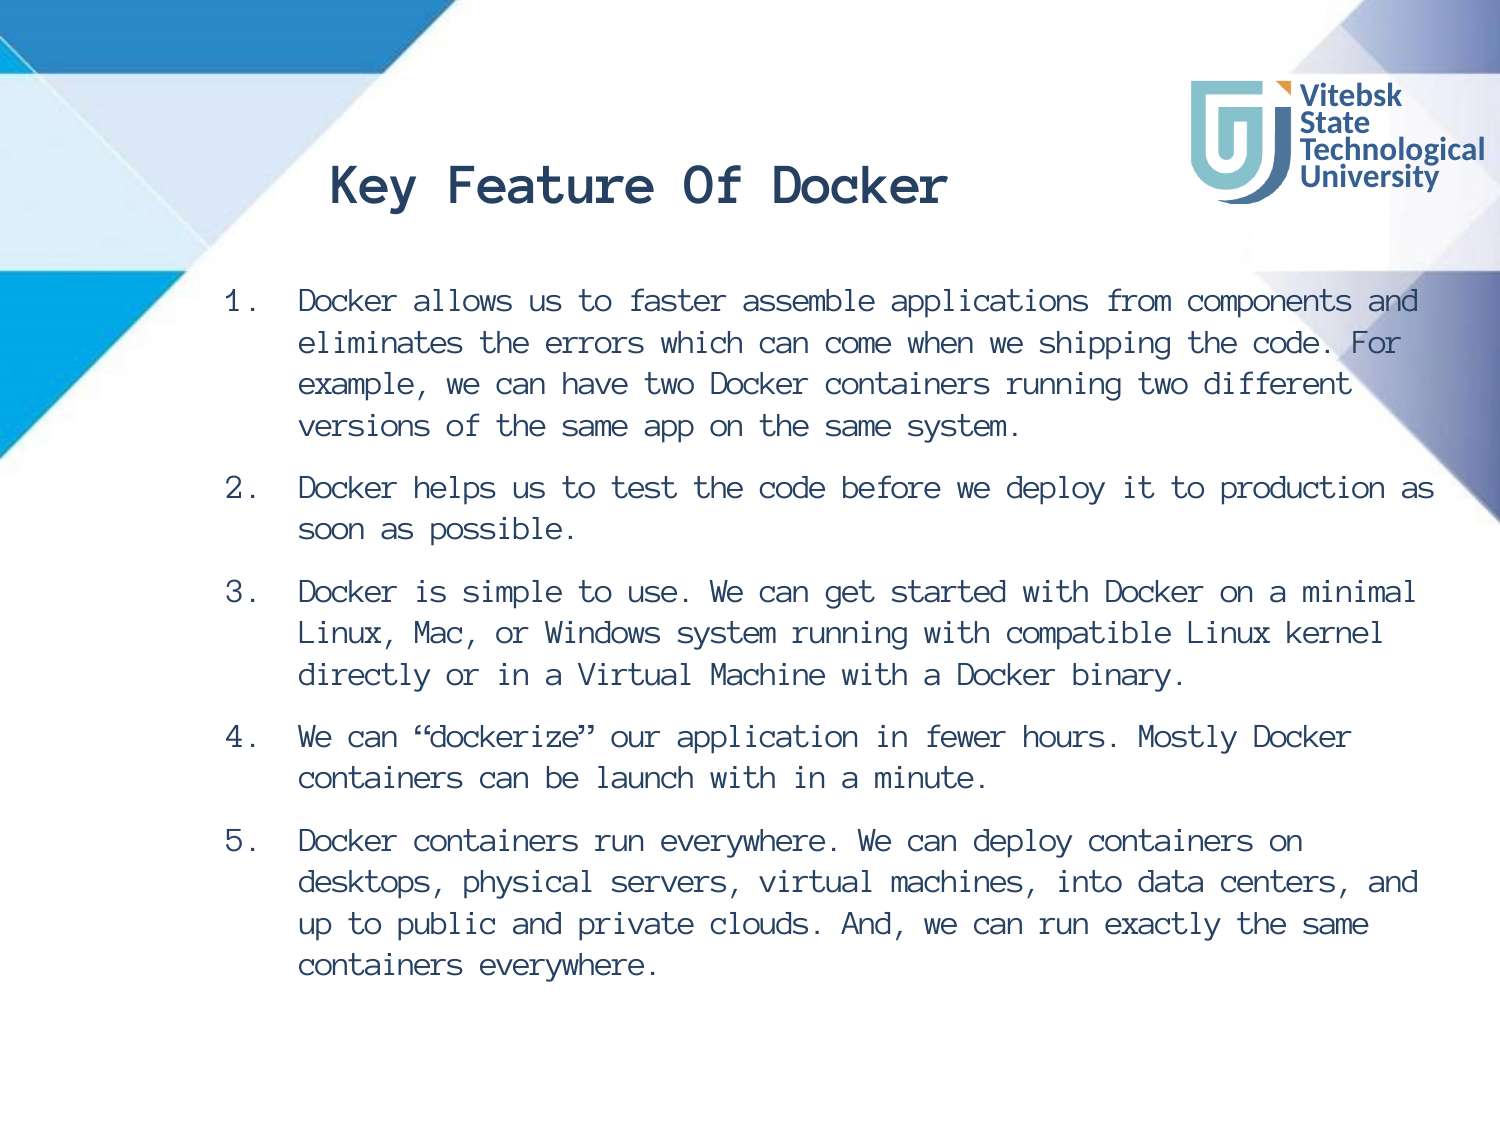

# Key Feature Of Docker
Docker allows us to faster assemble applications from components and eliminates the errors which can come when we shipping the code. For example, we can have two Docker containers running two different versions of the same app on the same system.
Docker helps us to test the code before we deploy it to production as soon as possible.
Docker is simple to use. We can get started with Docker on a minimal Linux, Mac, or Windows system running with compatible Linux kernel directly or in a Virtual Machine with a Docker binary.
We can “dockerize” our application in fewer hours. Mostly Docker containers can be launch with in a minute.
Docker containers run everywhere. We can deploy containers on desktops, physical servers, virtual machines, into data centers, and up to public and private clouds. And, we can run exactly the same containers everywhere.